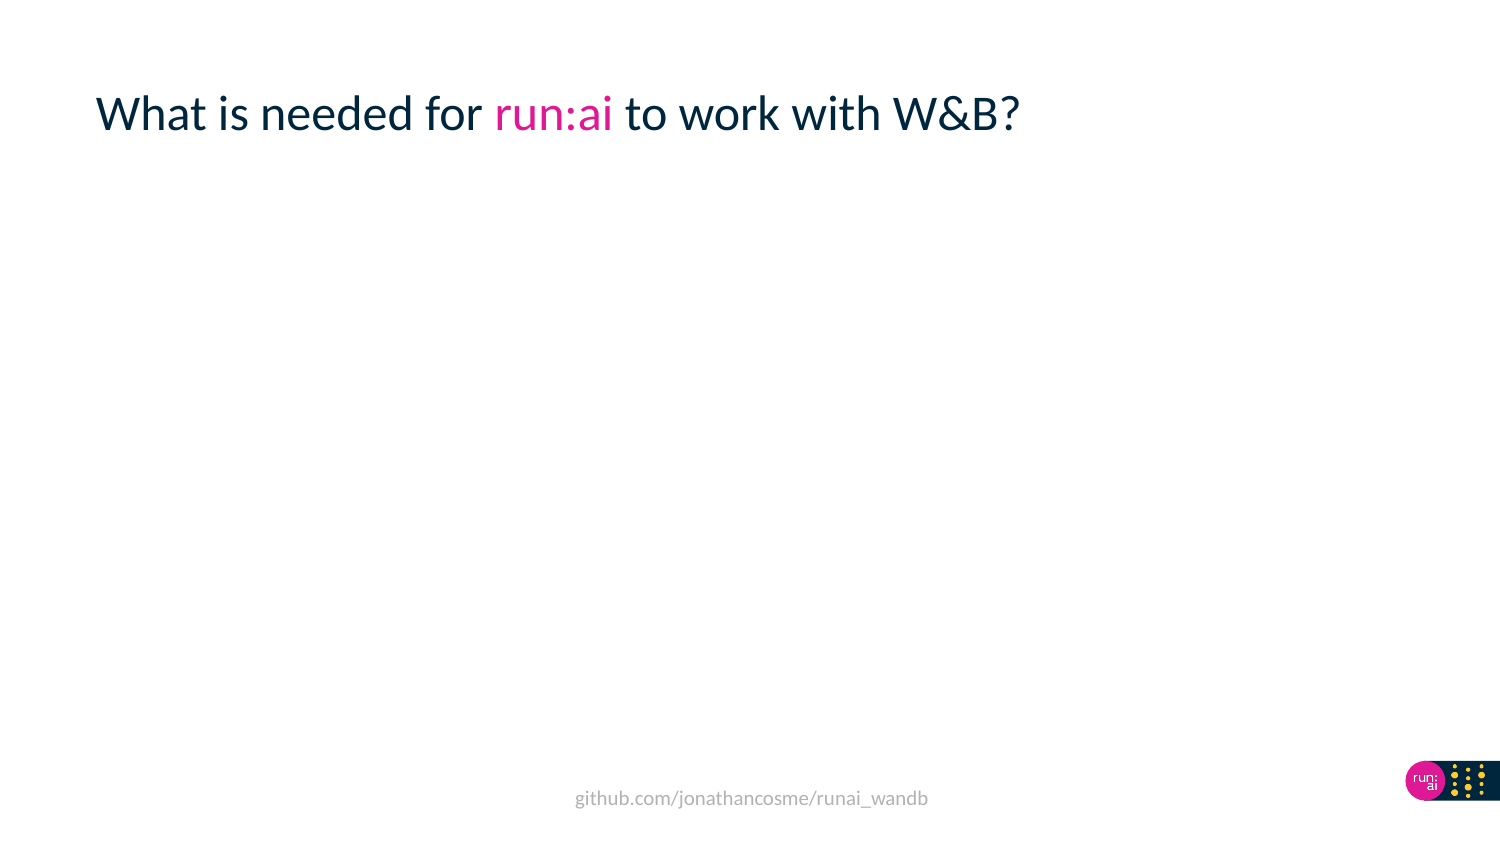

# What is needed for run:ai to work with W&B?